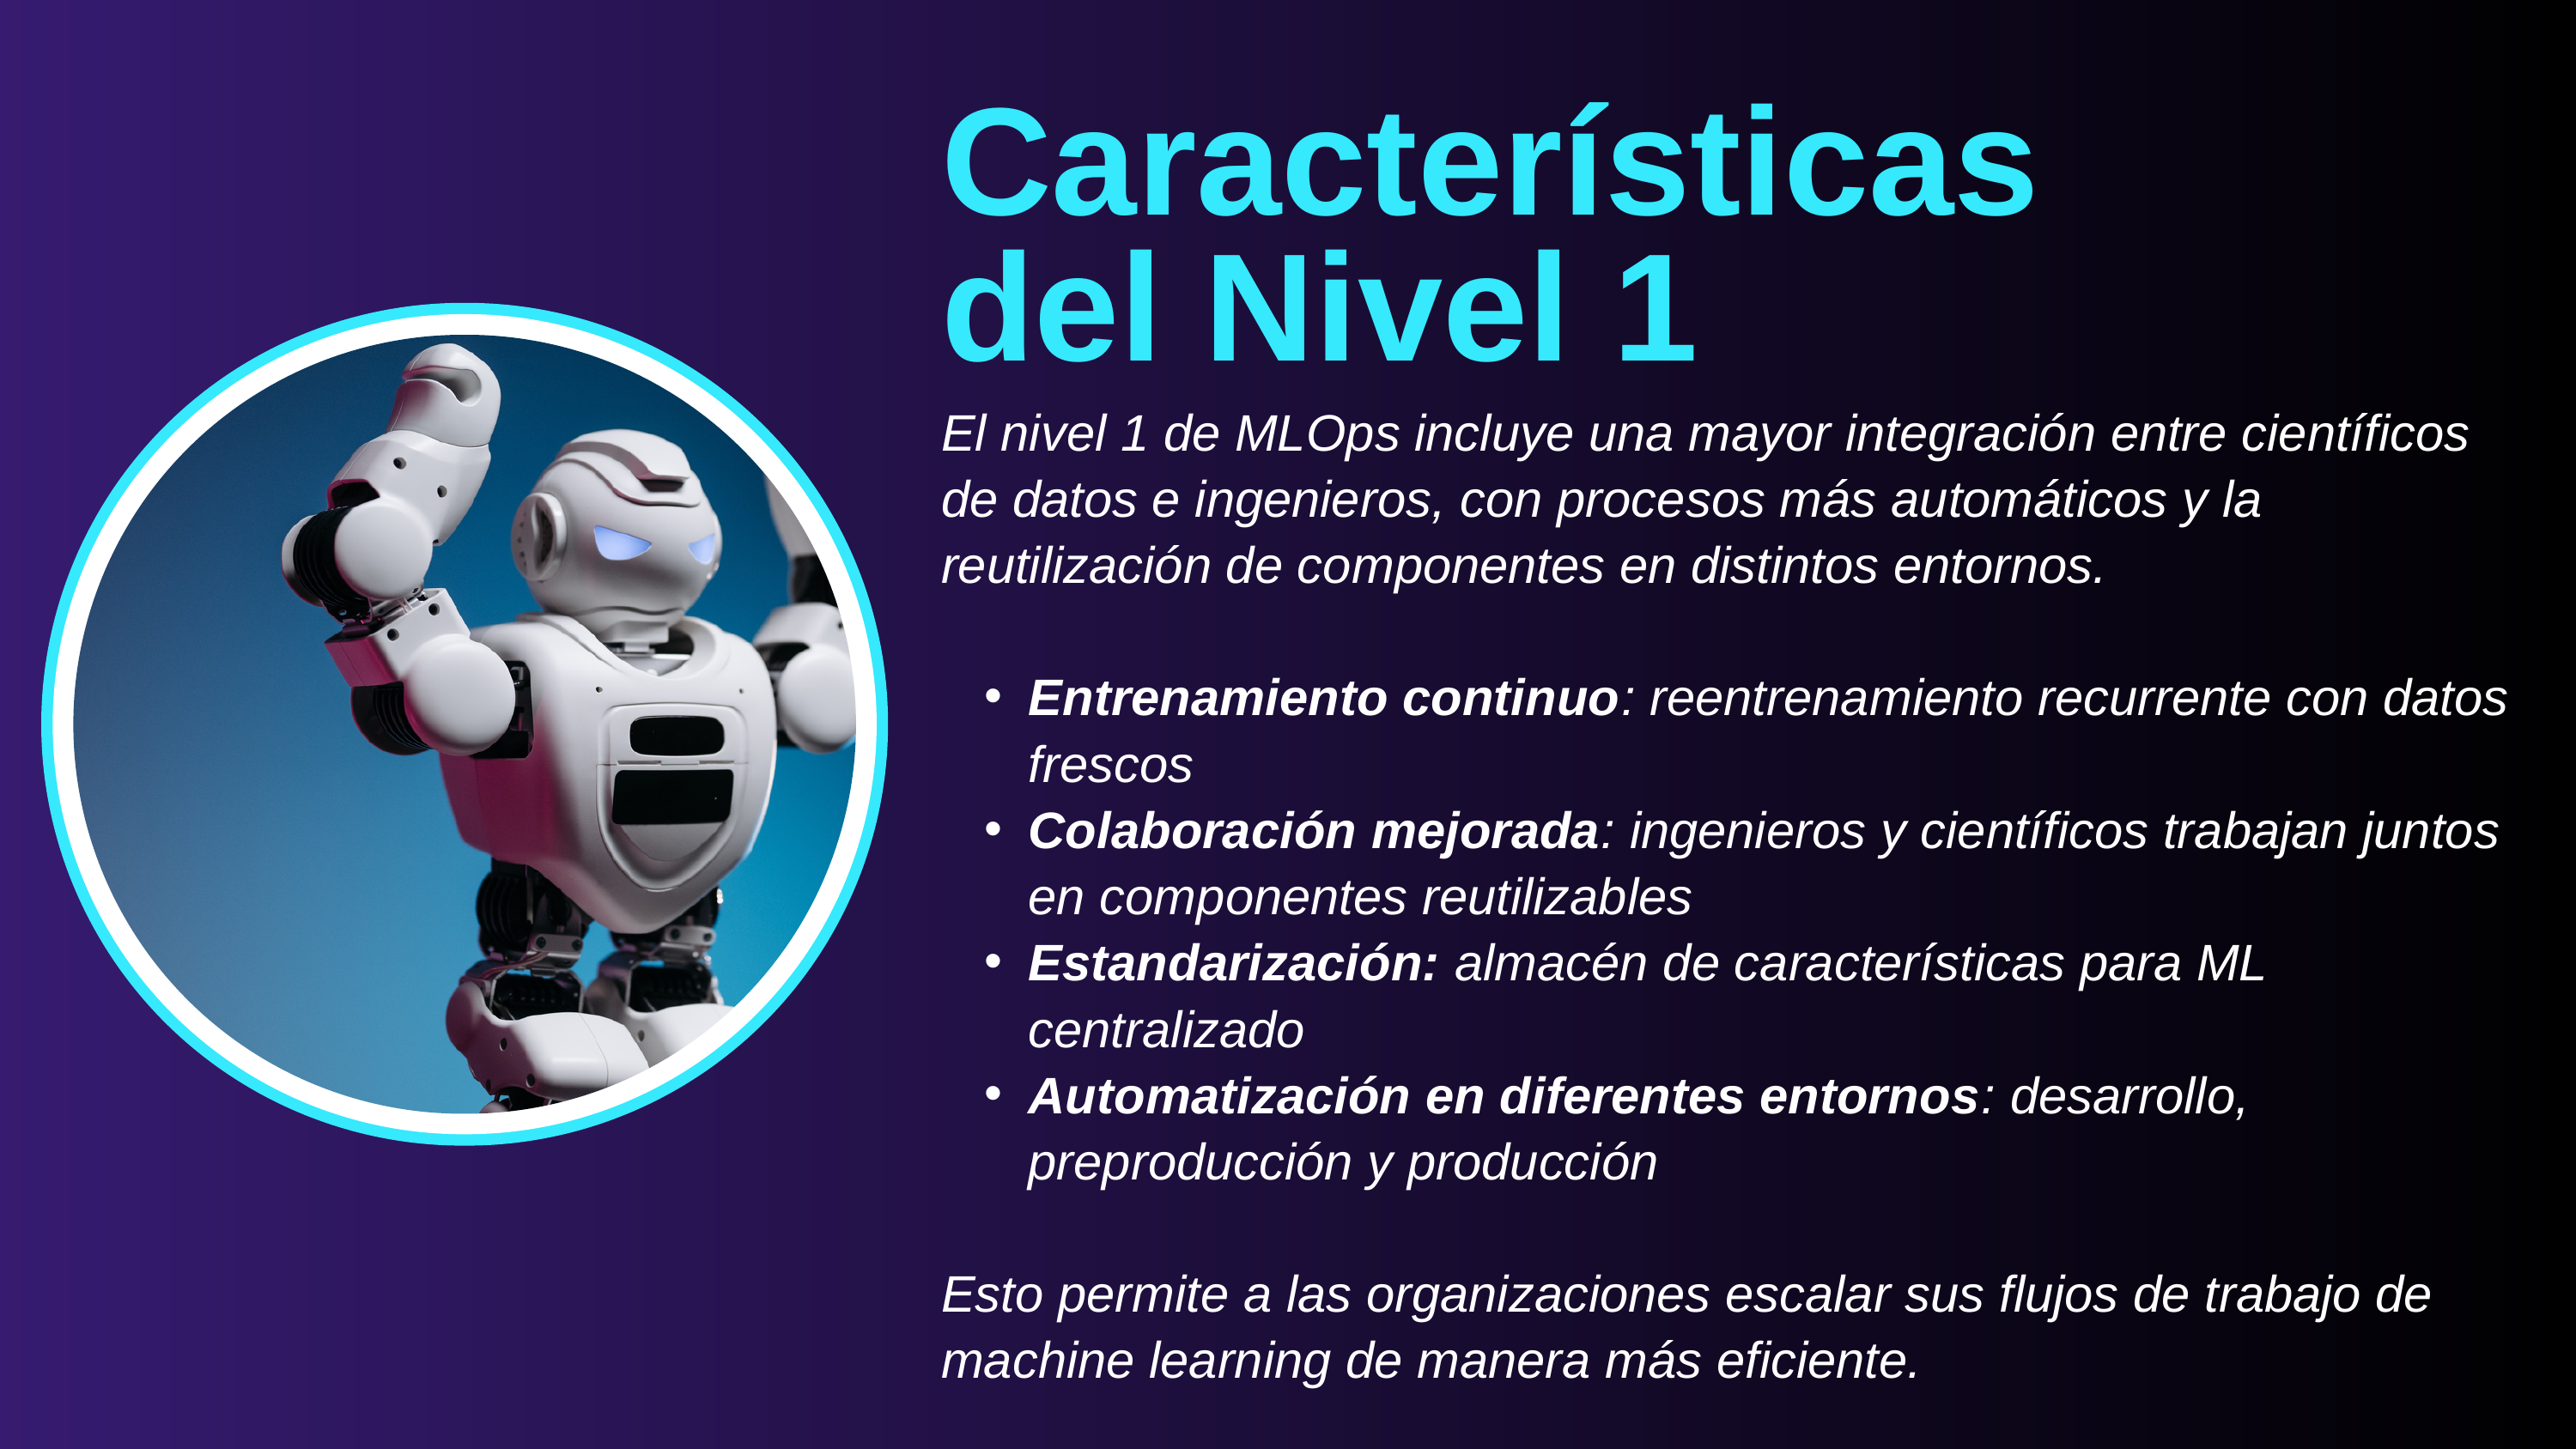

Características del Nivel 1

El nivel 1 de MLOps incluye una mayor integración entre científicos de datos e ingenieros, con procesos más automáticos y la reutilización de componentes en distintos entornos.

Entrenamiento continuo: reentrenamiento recurrente con datos frescos
Colaboración mejorada: ingenieros y científicos trabajan juntos en componentes reutilizables
Estandarización: almacén de características para ML centralizado
Automatización en diferentes entornos: desarrollo, preproducción y producción

Esto permite a las organizaciones escalar sus flujos de trabajo de machine learning de manera más eficiente.